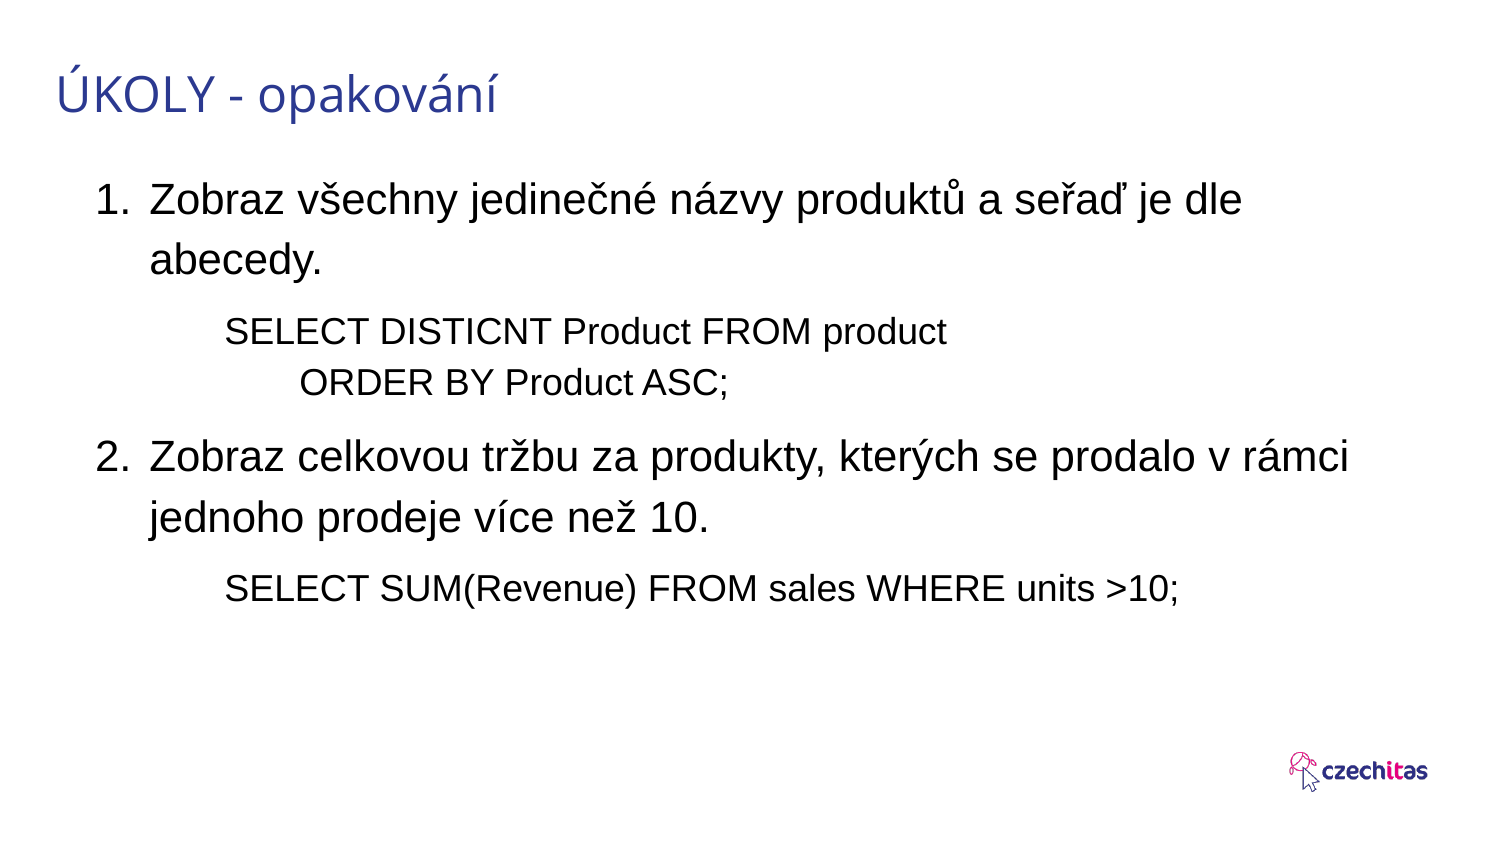

# ÚKOLY - opakování
Zobraz všechny jedinečné názvy produktů a seřaď je dle abecedy.
SELECT DISTICNT Product FROM product
	ORDER BY Product ASC;
Zobraz celkovou tržbu za produkty, kterých se prodalo v rámci jednoho prodeje více než 10.
SELECT SUM(Revenue) FROM sales WHERE units >10;